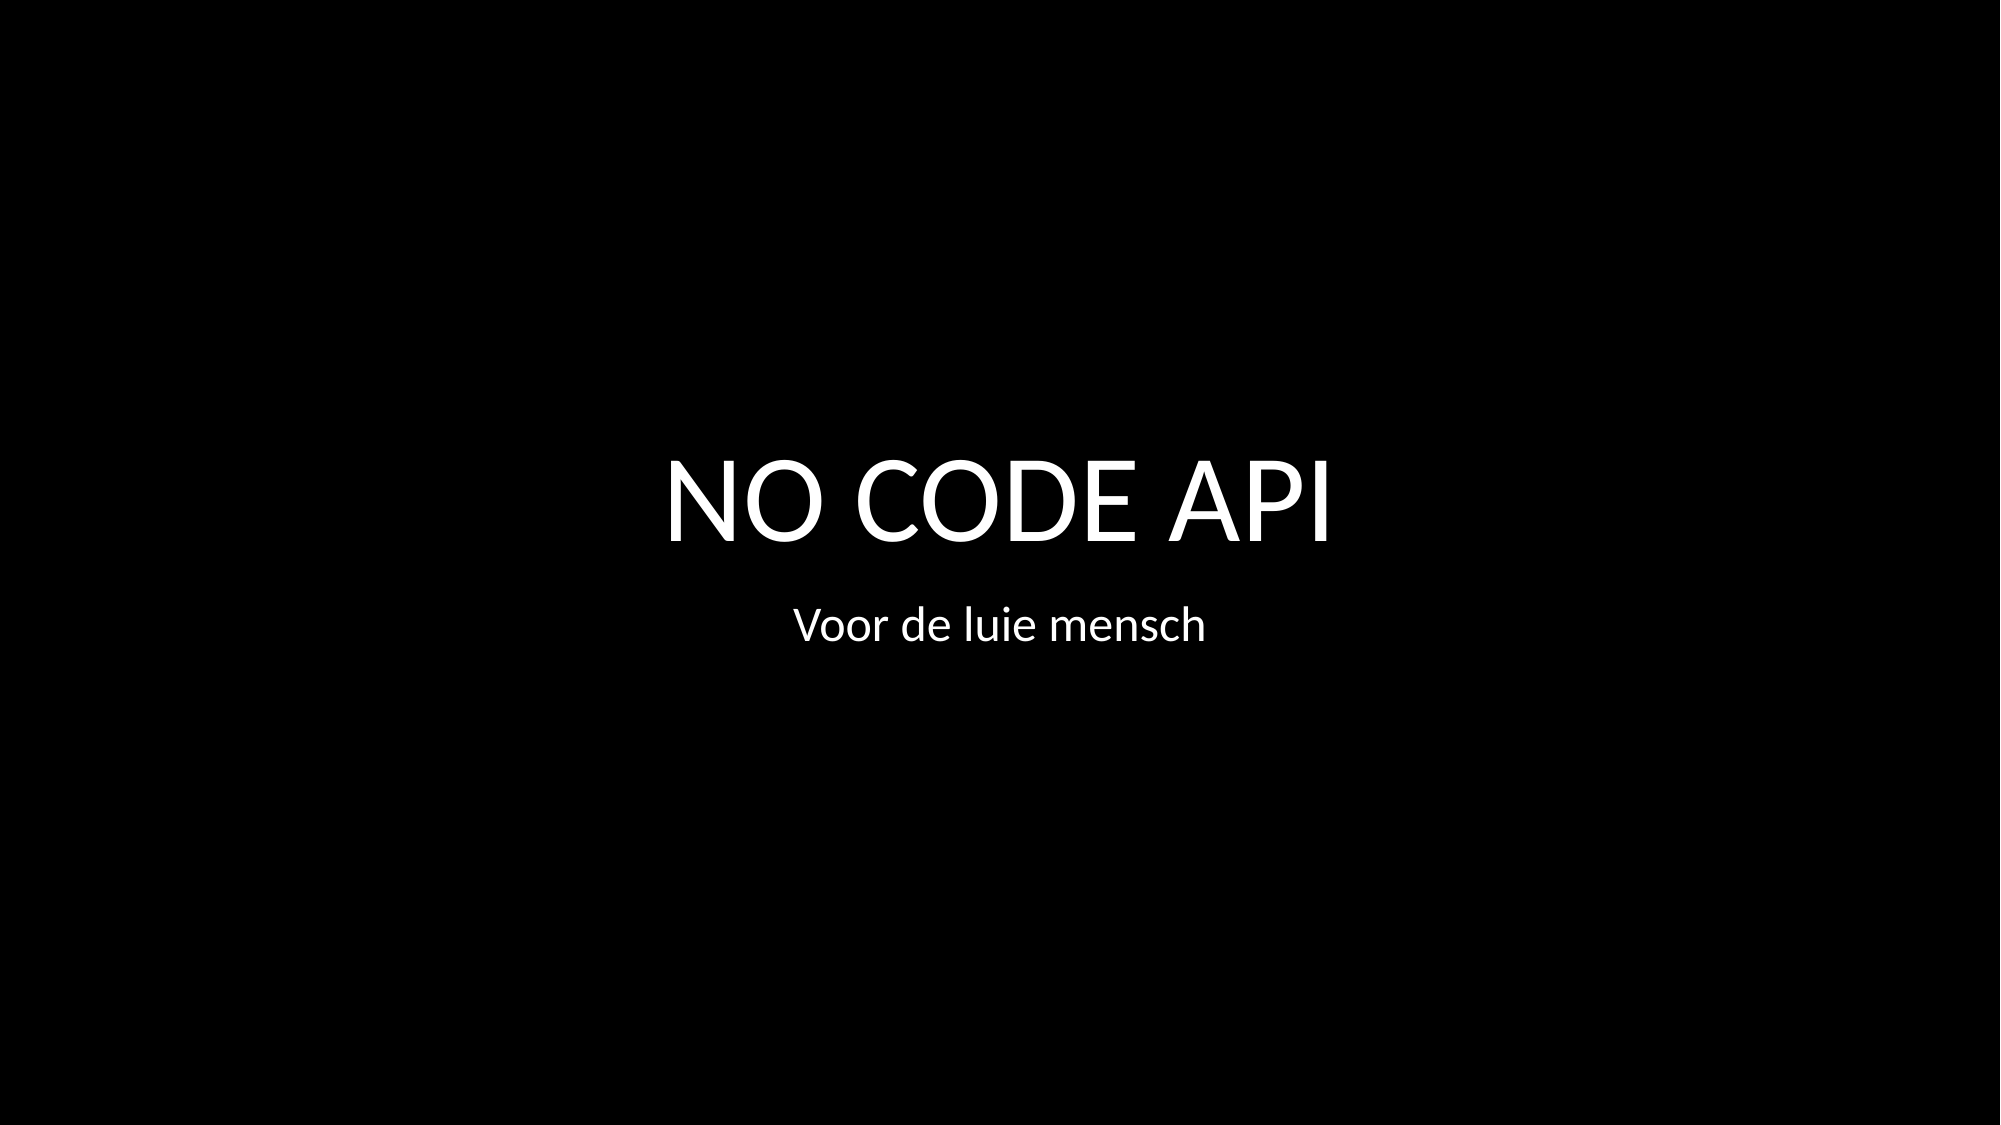

# NO CODE API
Voor de luie mensch